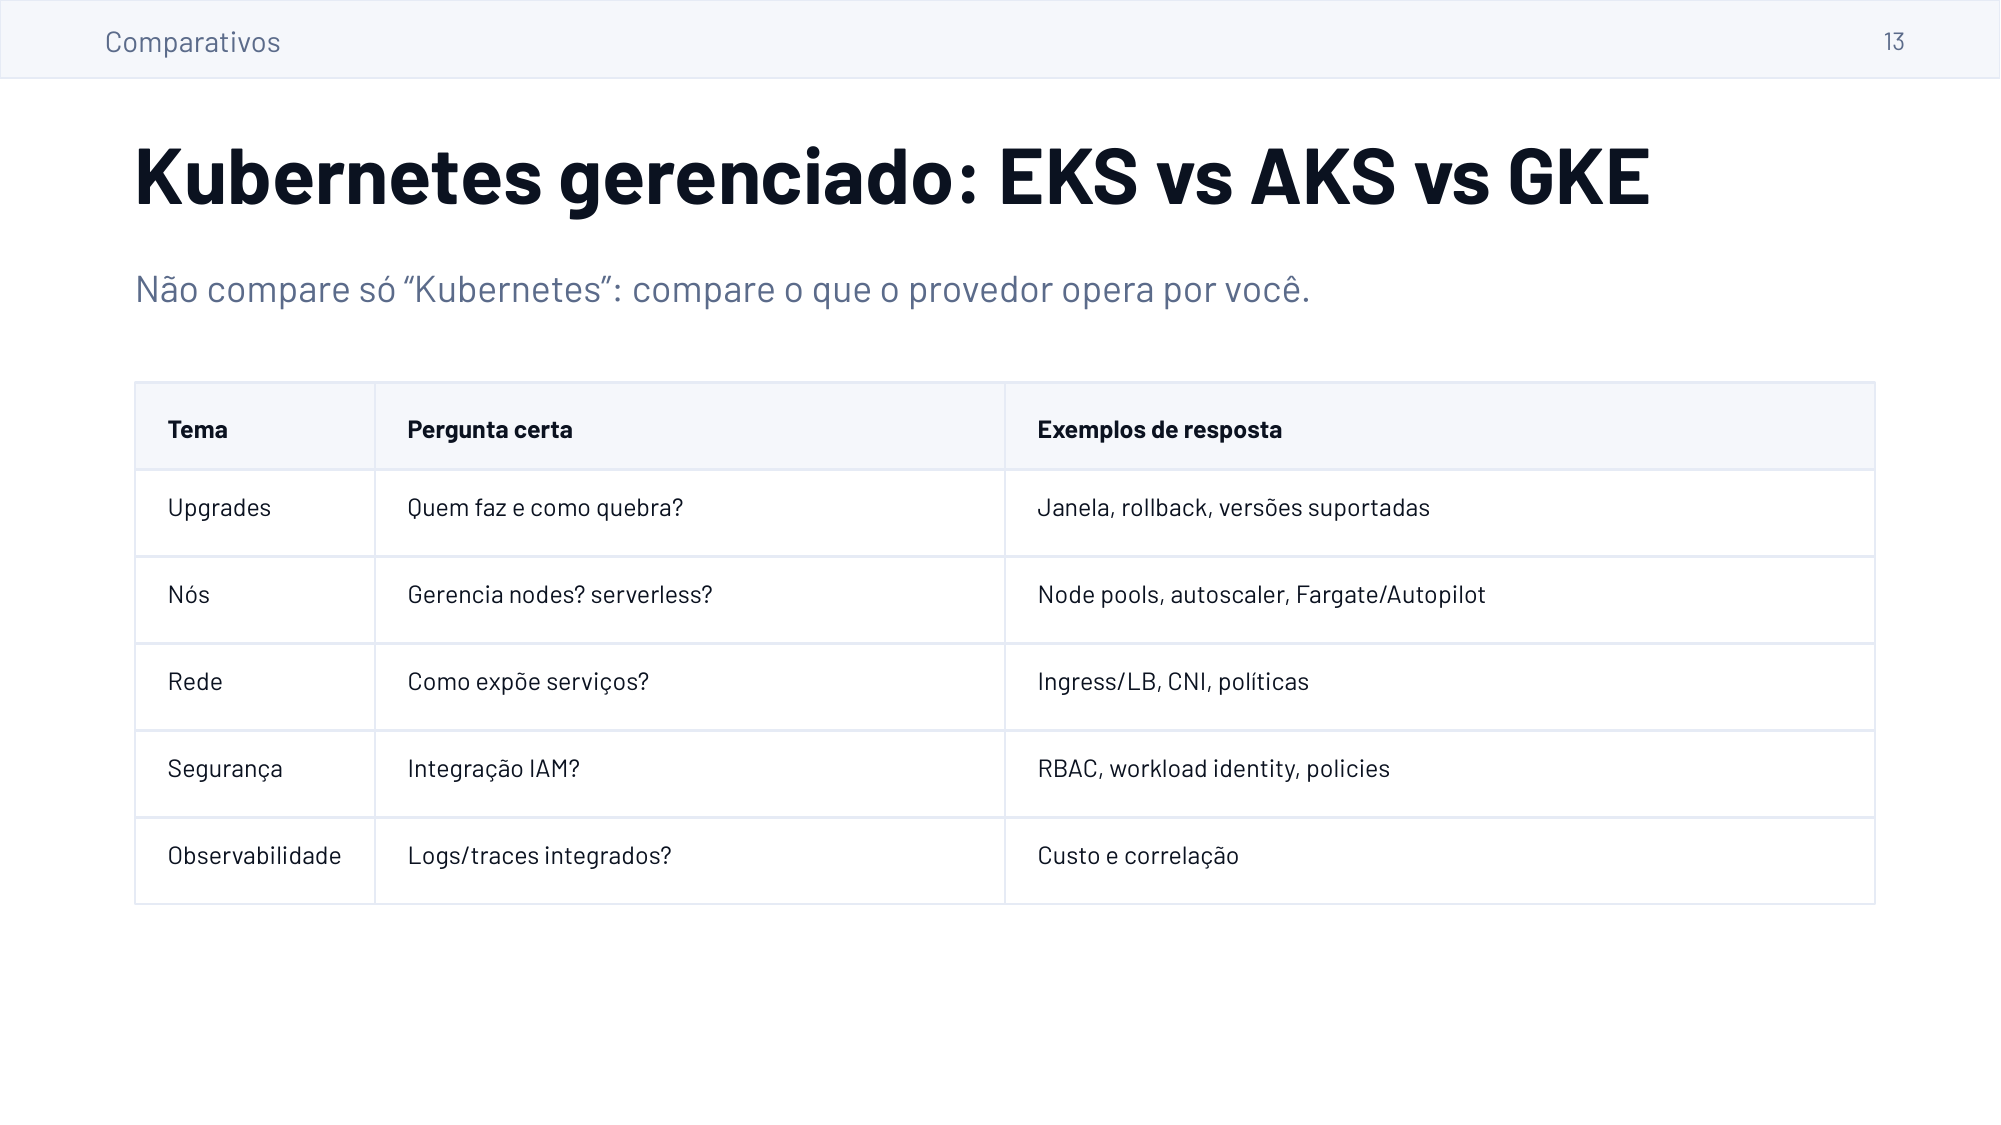

Comparativos
13
Kubernetes gerenciado: EKS vs AKS vs GKE
Não compare só “Kubernetes”: compare o que o provedor opera por você.

Tema
Pergunta certa
Exemplos de resposta

Upgrades
Quem faz e como quebra?
Janela, rollback, versões suportadas

Nós
Gerencia nodes? serverless?
Node pools, autoscaler, Fargate/Autopilot

Rede
Como expõe serviços?
Ingress/LB, CNI, políticas

Segurança
Integração IAM?
RBAC, workload identity, policies

Observabilidade
Logs/traces integrados?
Custo e correlação